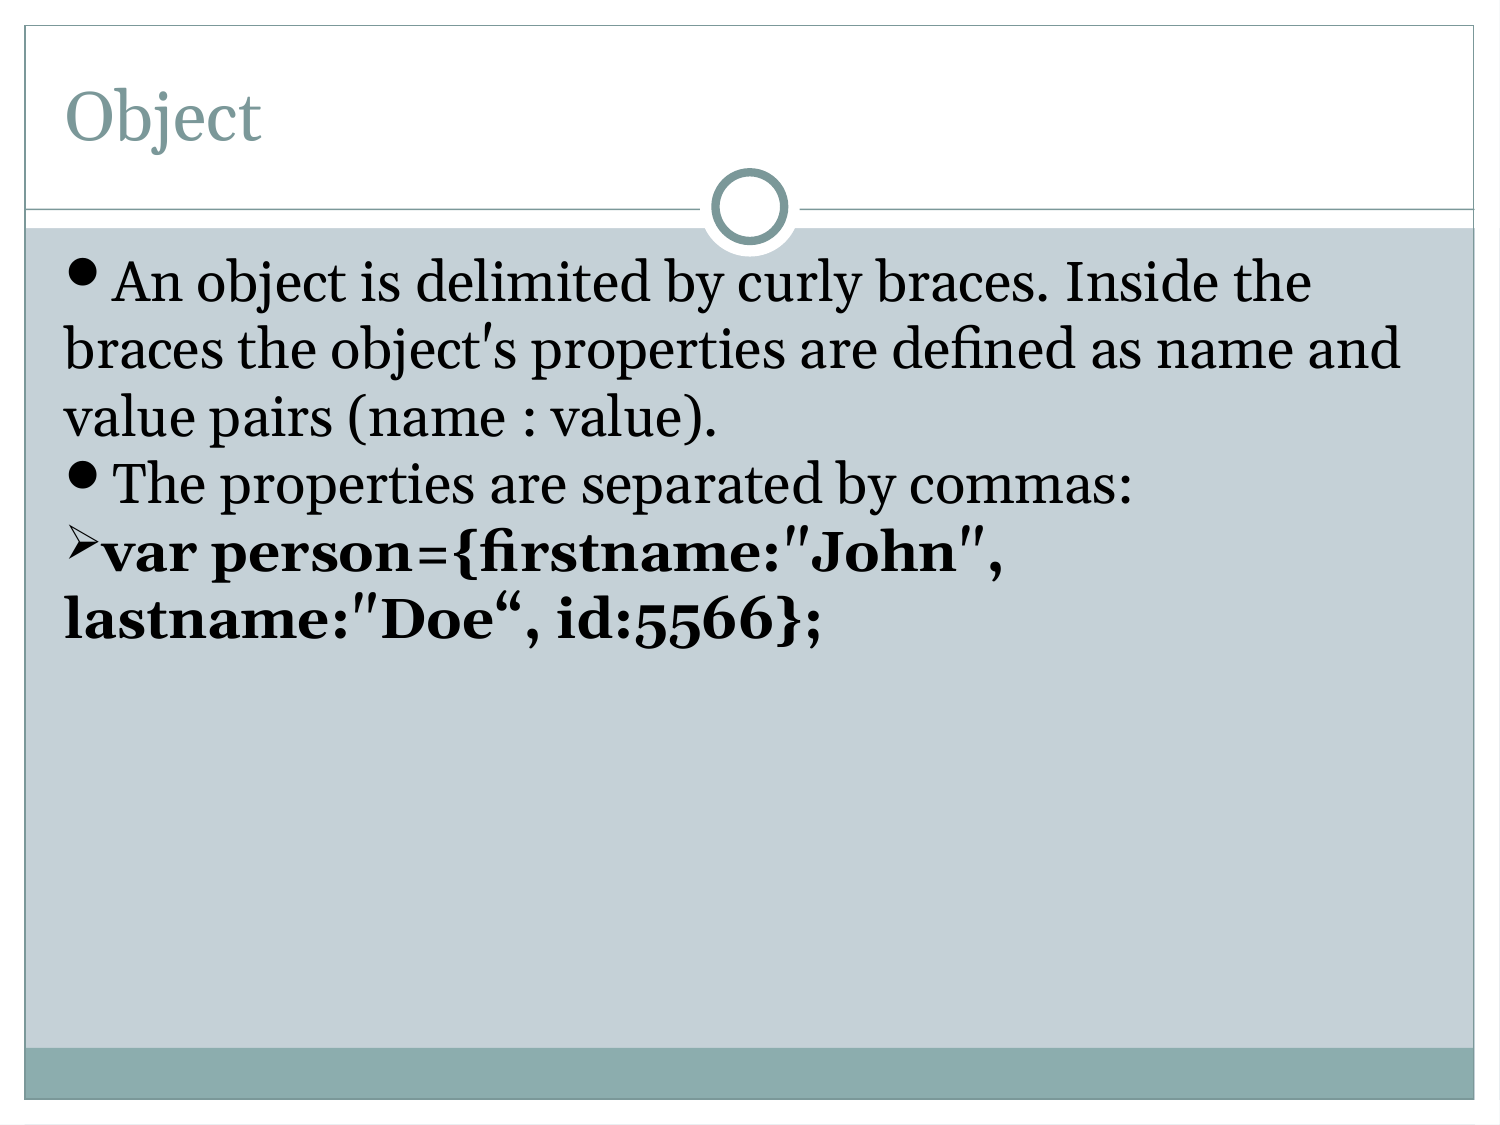

Object
An object is delimited by curly braces. Inside the braces the object's properties are defined as name and value pairs (name : value).
The properties are separated by commas:
var person={firstname:"John", lastname:"Doe“, id:5566};